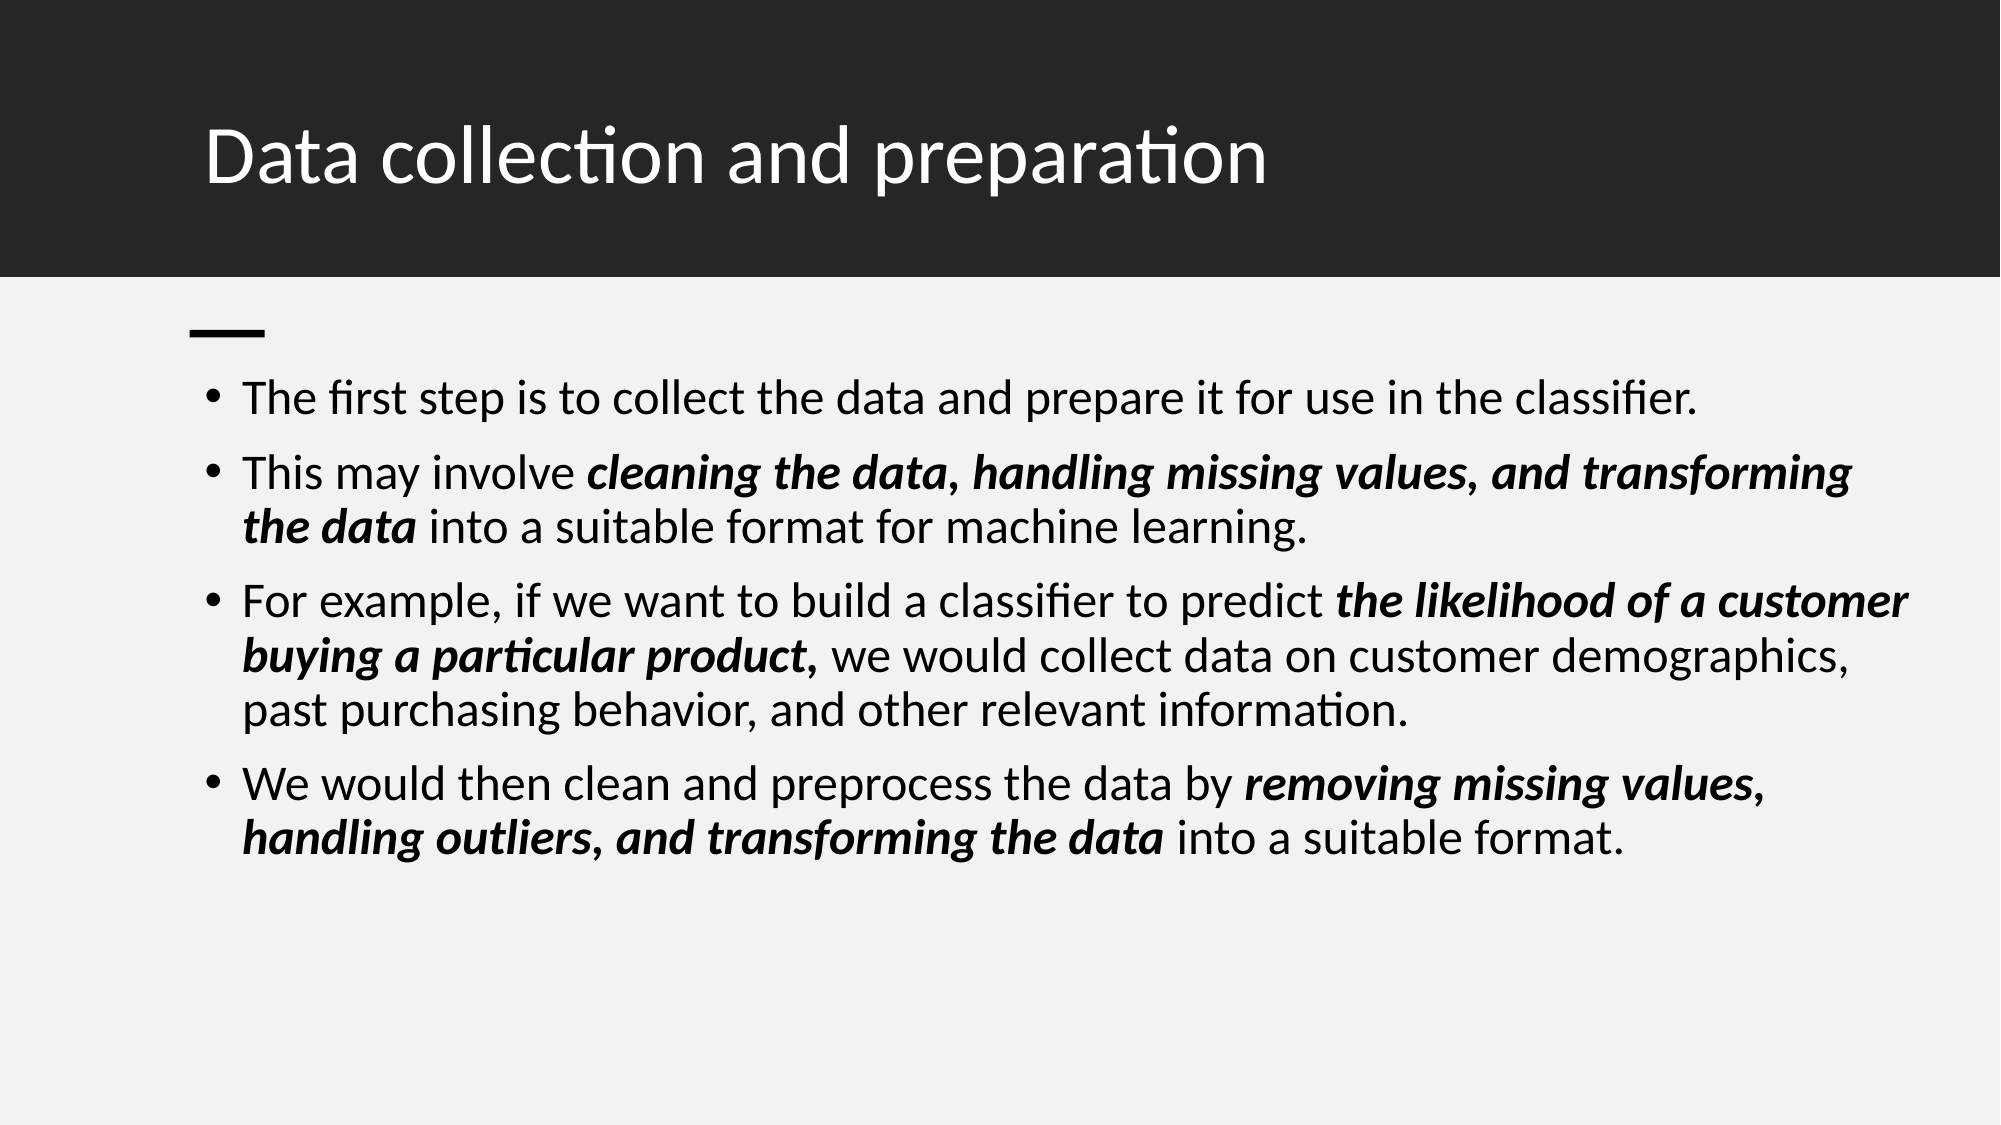

# Data collection and preparation

The first step is to collect the data and prepare it for use in the classifier.
This may involve cleaning the data, handling missing values, and transforming the data into a suitable format for machine learning.
For example, if we want to build a classifier to predict the likelihood of a customer buying a particular product, we would collect data on customer demographics, past purchasing behavior, and other relevant information.
We would then clean and preprocess the data by removing missing values, handling outliers, and transforming the data into a suitable format.